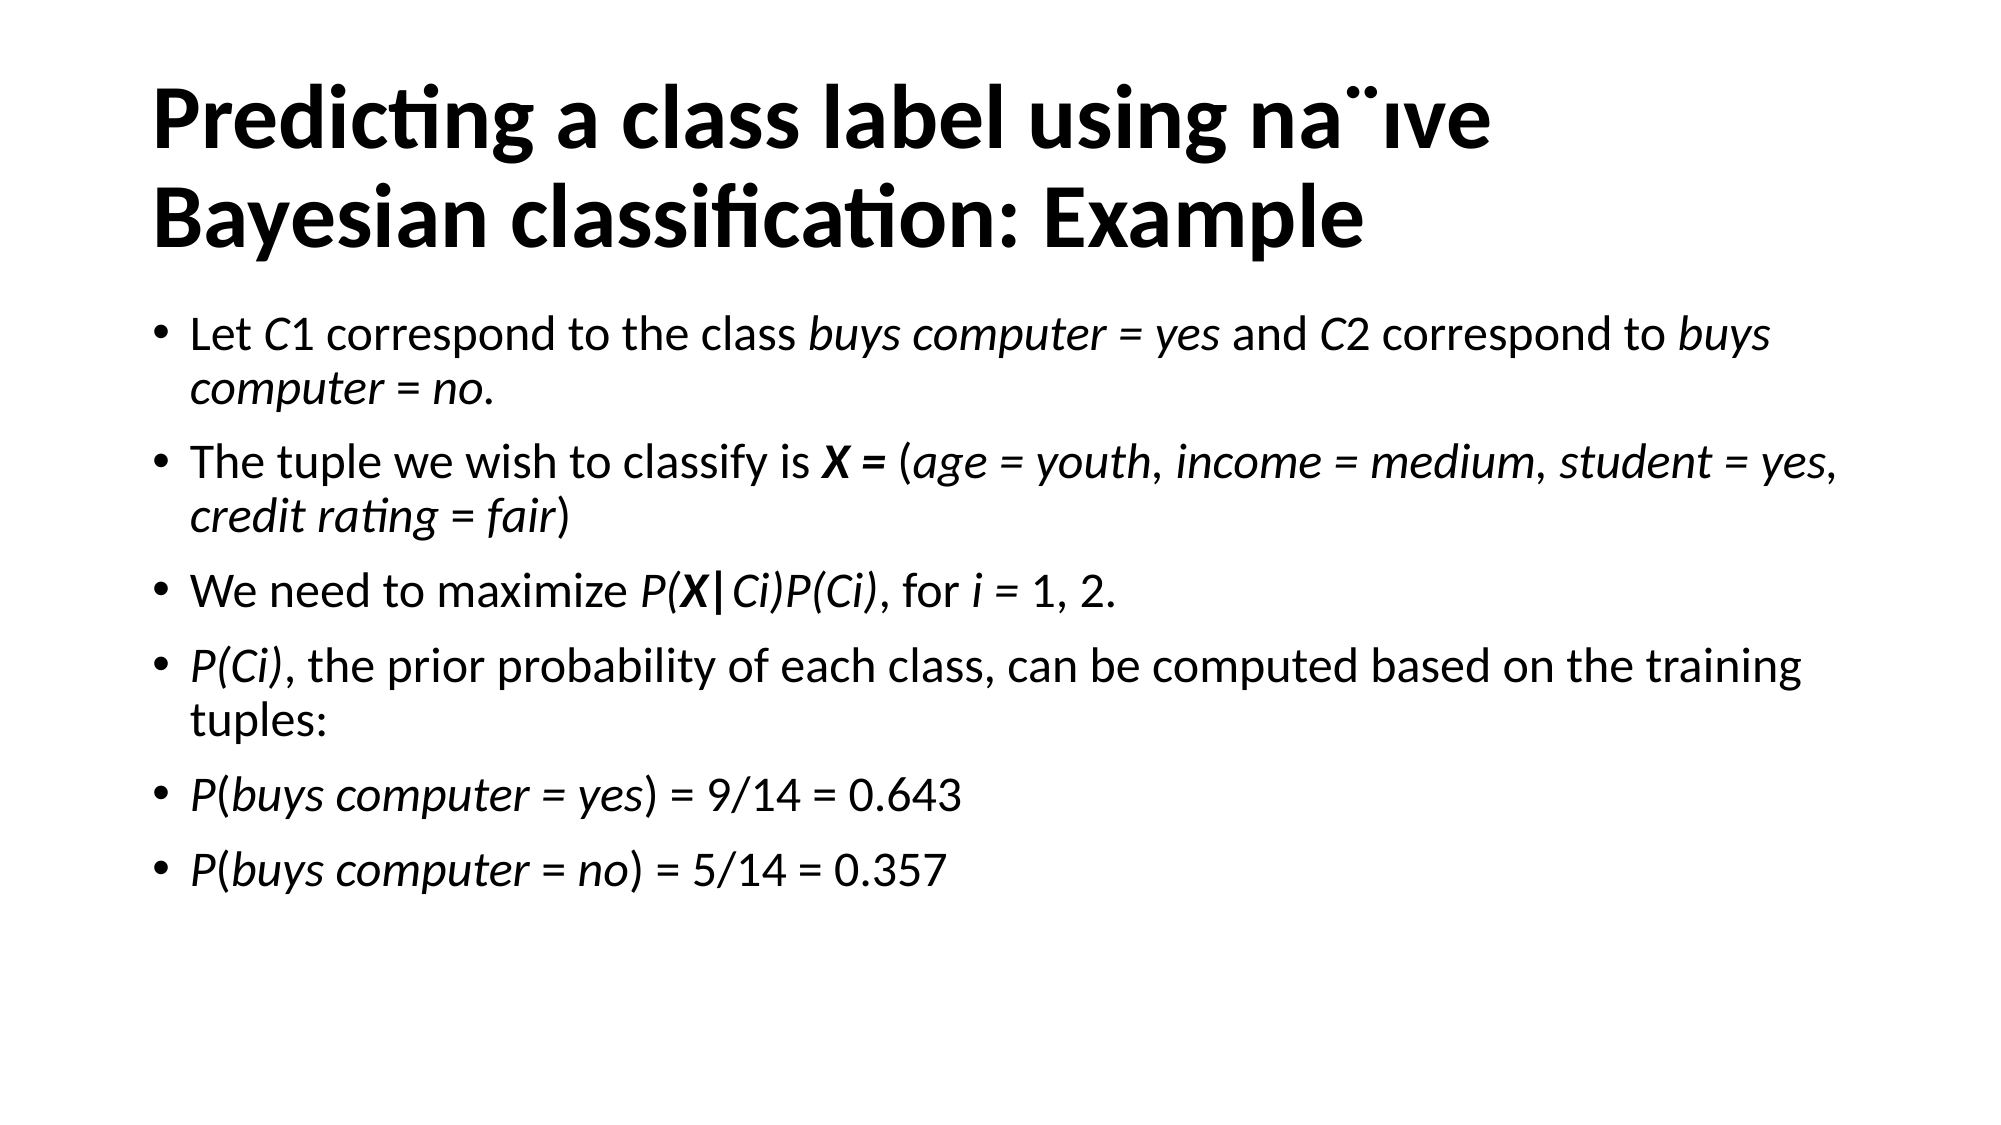

# Predicting a class label using na¨ıve Bayesian classification: Example
Let C1 correspond to the class buys computer = yes and C2 correspond to buys computer = no.
The tuple we wish to classify is X = (age = youth, income = medium, student = yes, credit rating = fair)
We need to maximize P(X|Ci)P(Ci), for i = 1, 2.
P(Ci), the prior probability of each class, can be computed based on the training tuples:
P(buys computer = yes) = 9/14 = 0.643
P(buys computer = no) = 5/14 = 0.357